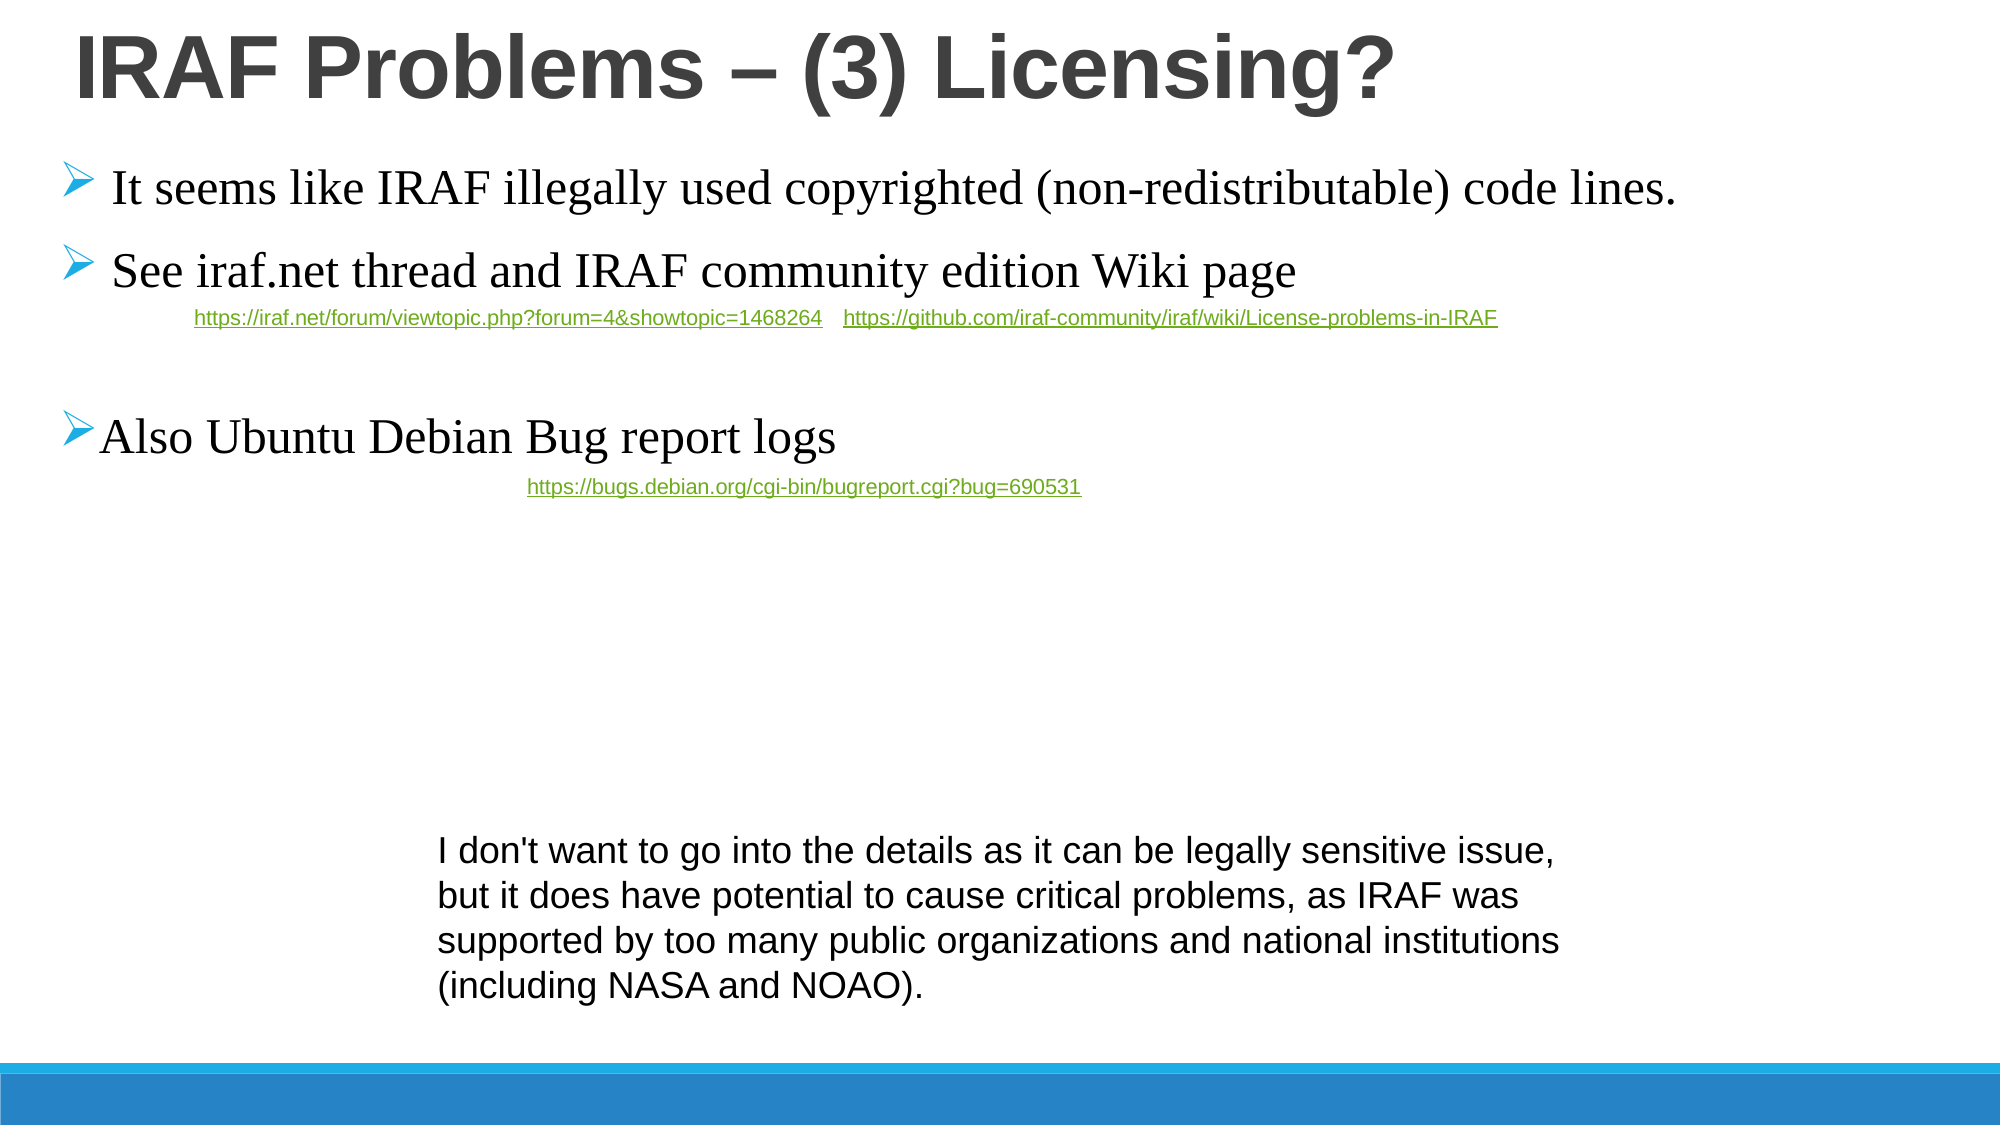

# IRAF Problems – (3) Licensing?
 It seems like IRAF illegally used copyrighted (non-redistributable) code lines.
 See iraf.net thread and IRAF community edition Wiki page

Also Ubuntu Debian Bug report logs

https://github.com/iraf-community/iraf/wiki/License-problems-in-IRAF
https://iraf.net/forum/viewtopic.php?forum=4&showtopic=1468264
https://bugs.debian.org/cgi-bin/bugreport.cgi?bug=690531
I don't want to go into the details as it can be legally sensitive issue, but it does have potential to cause critical problems, as IRAF was supported by too many public organizations and national institutions (including NASA and NOAO).